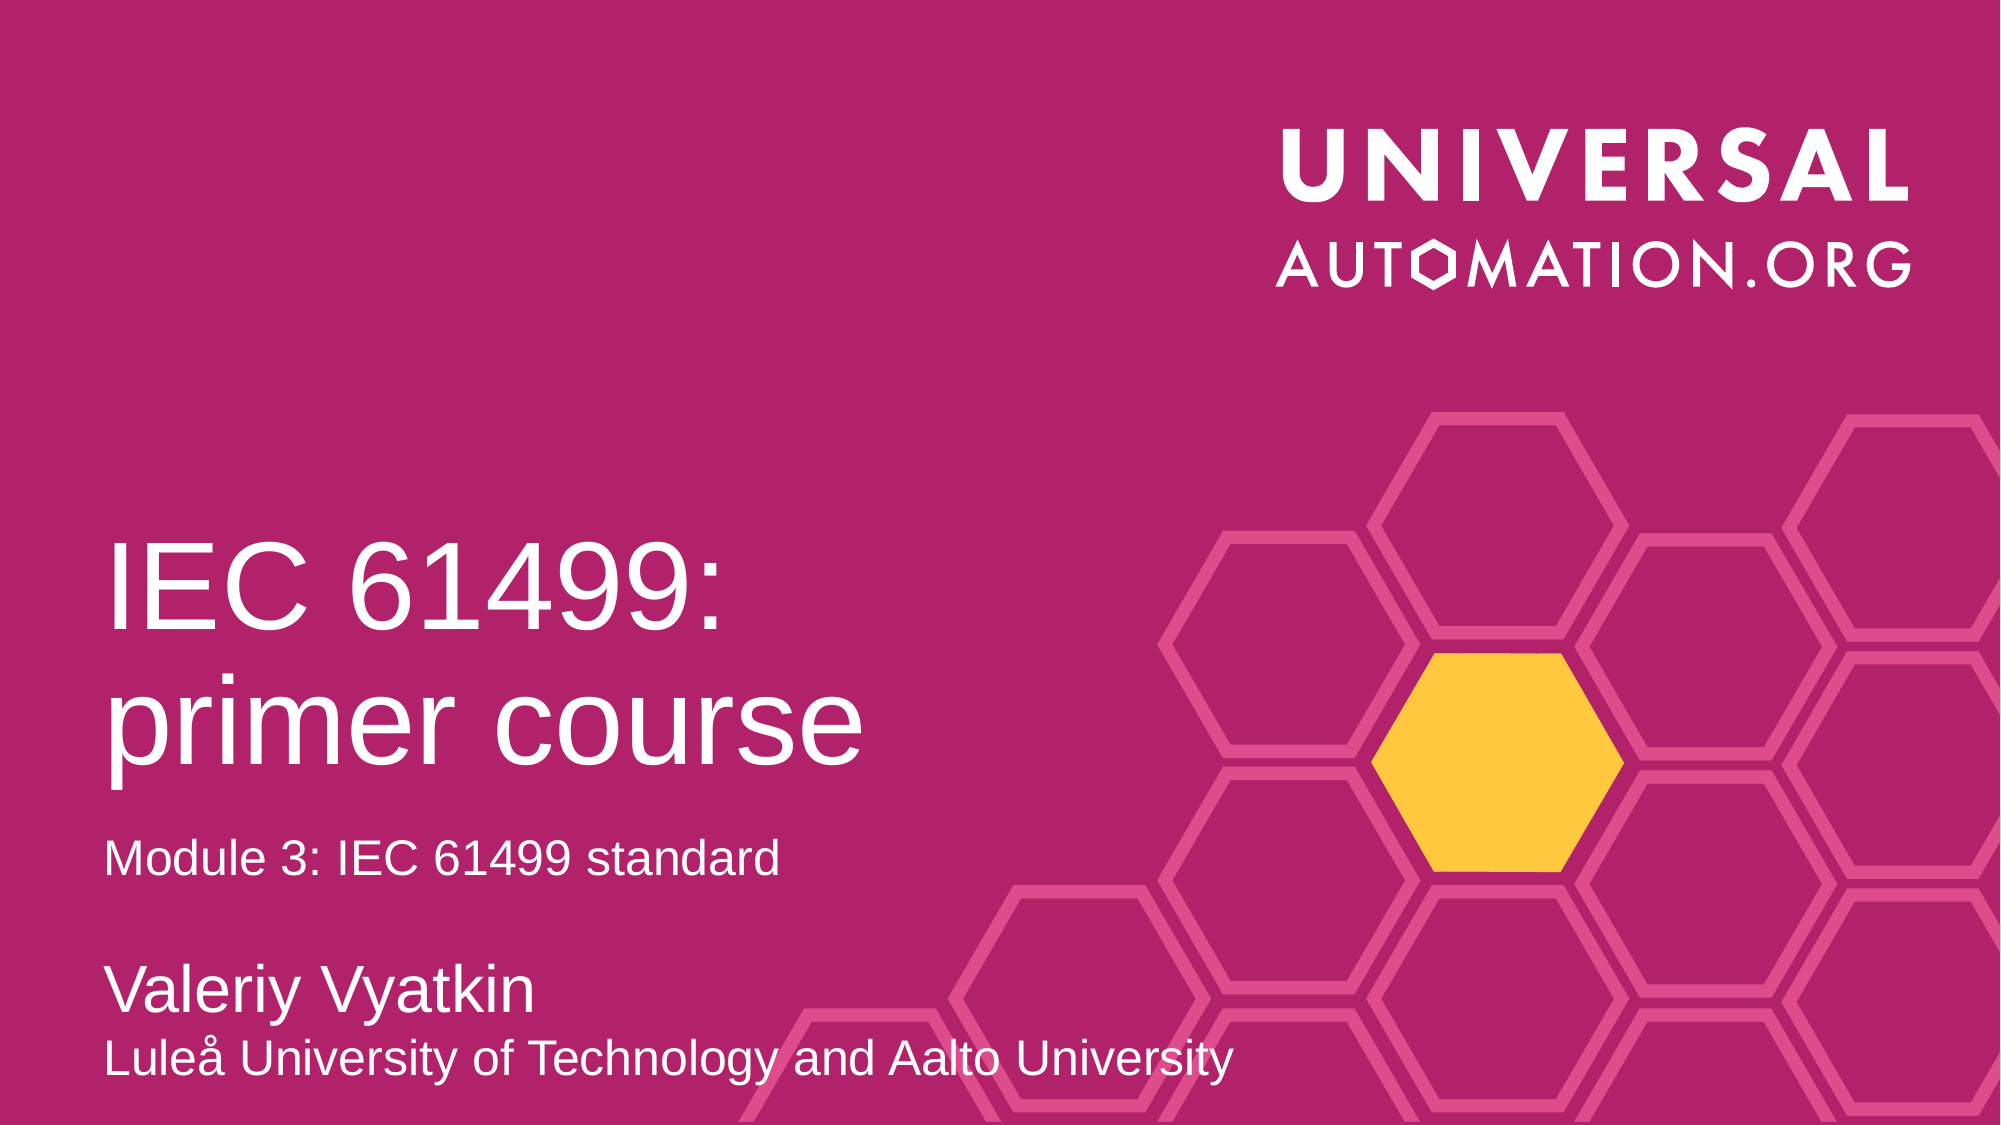

# IEC 61499: primer course
Module 3: IEC 61499 standard

Valeriy Vyatkin
Luleå University of Technology and Aalto University